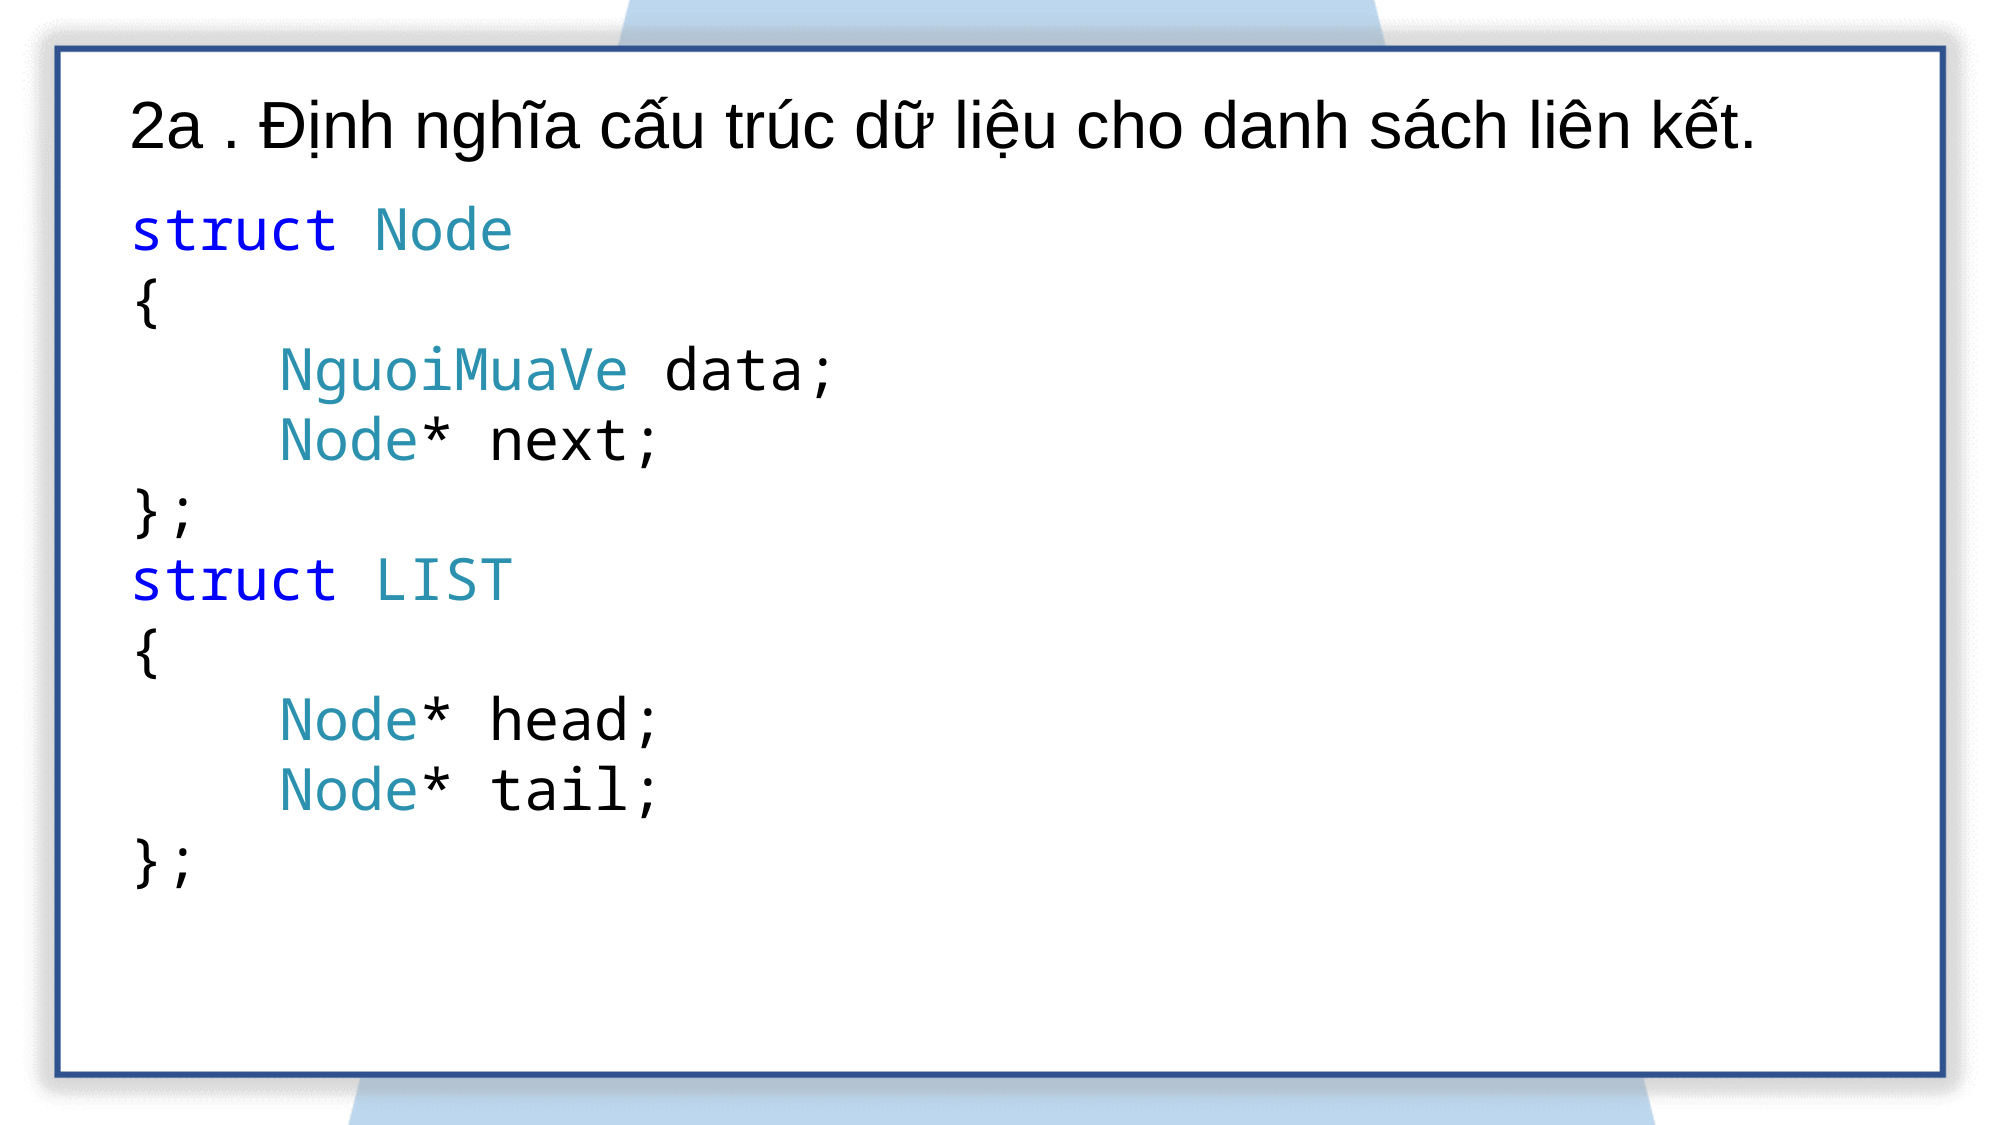

2a . Định nghĩa cấu trúc dữ liệu cho danh sách liên kết.

struct Node
{
	NguoiMuaVe data;
	Node* next;
};
struct LIST
{
	Node* head;
	Node* tail;
};